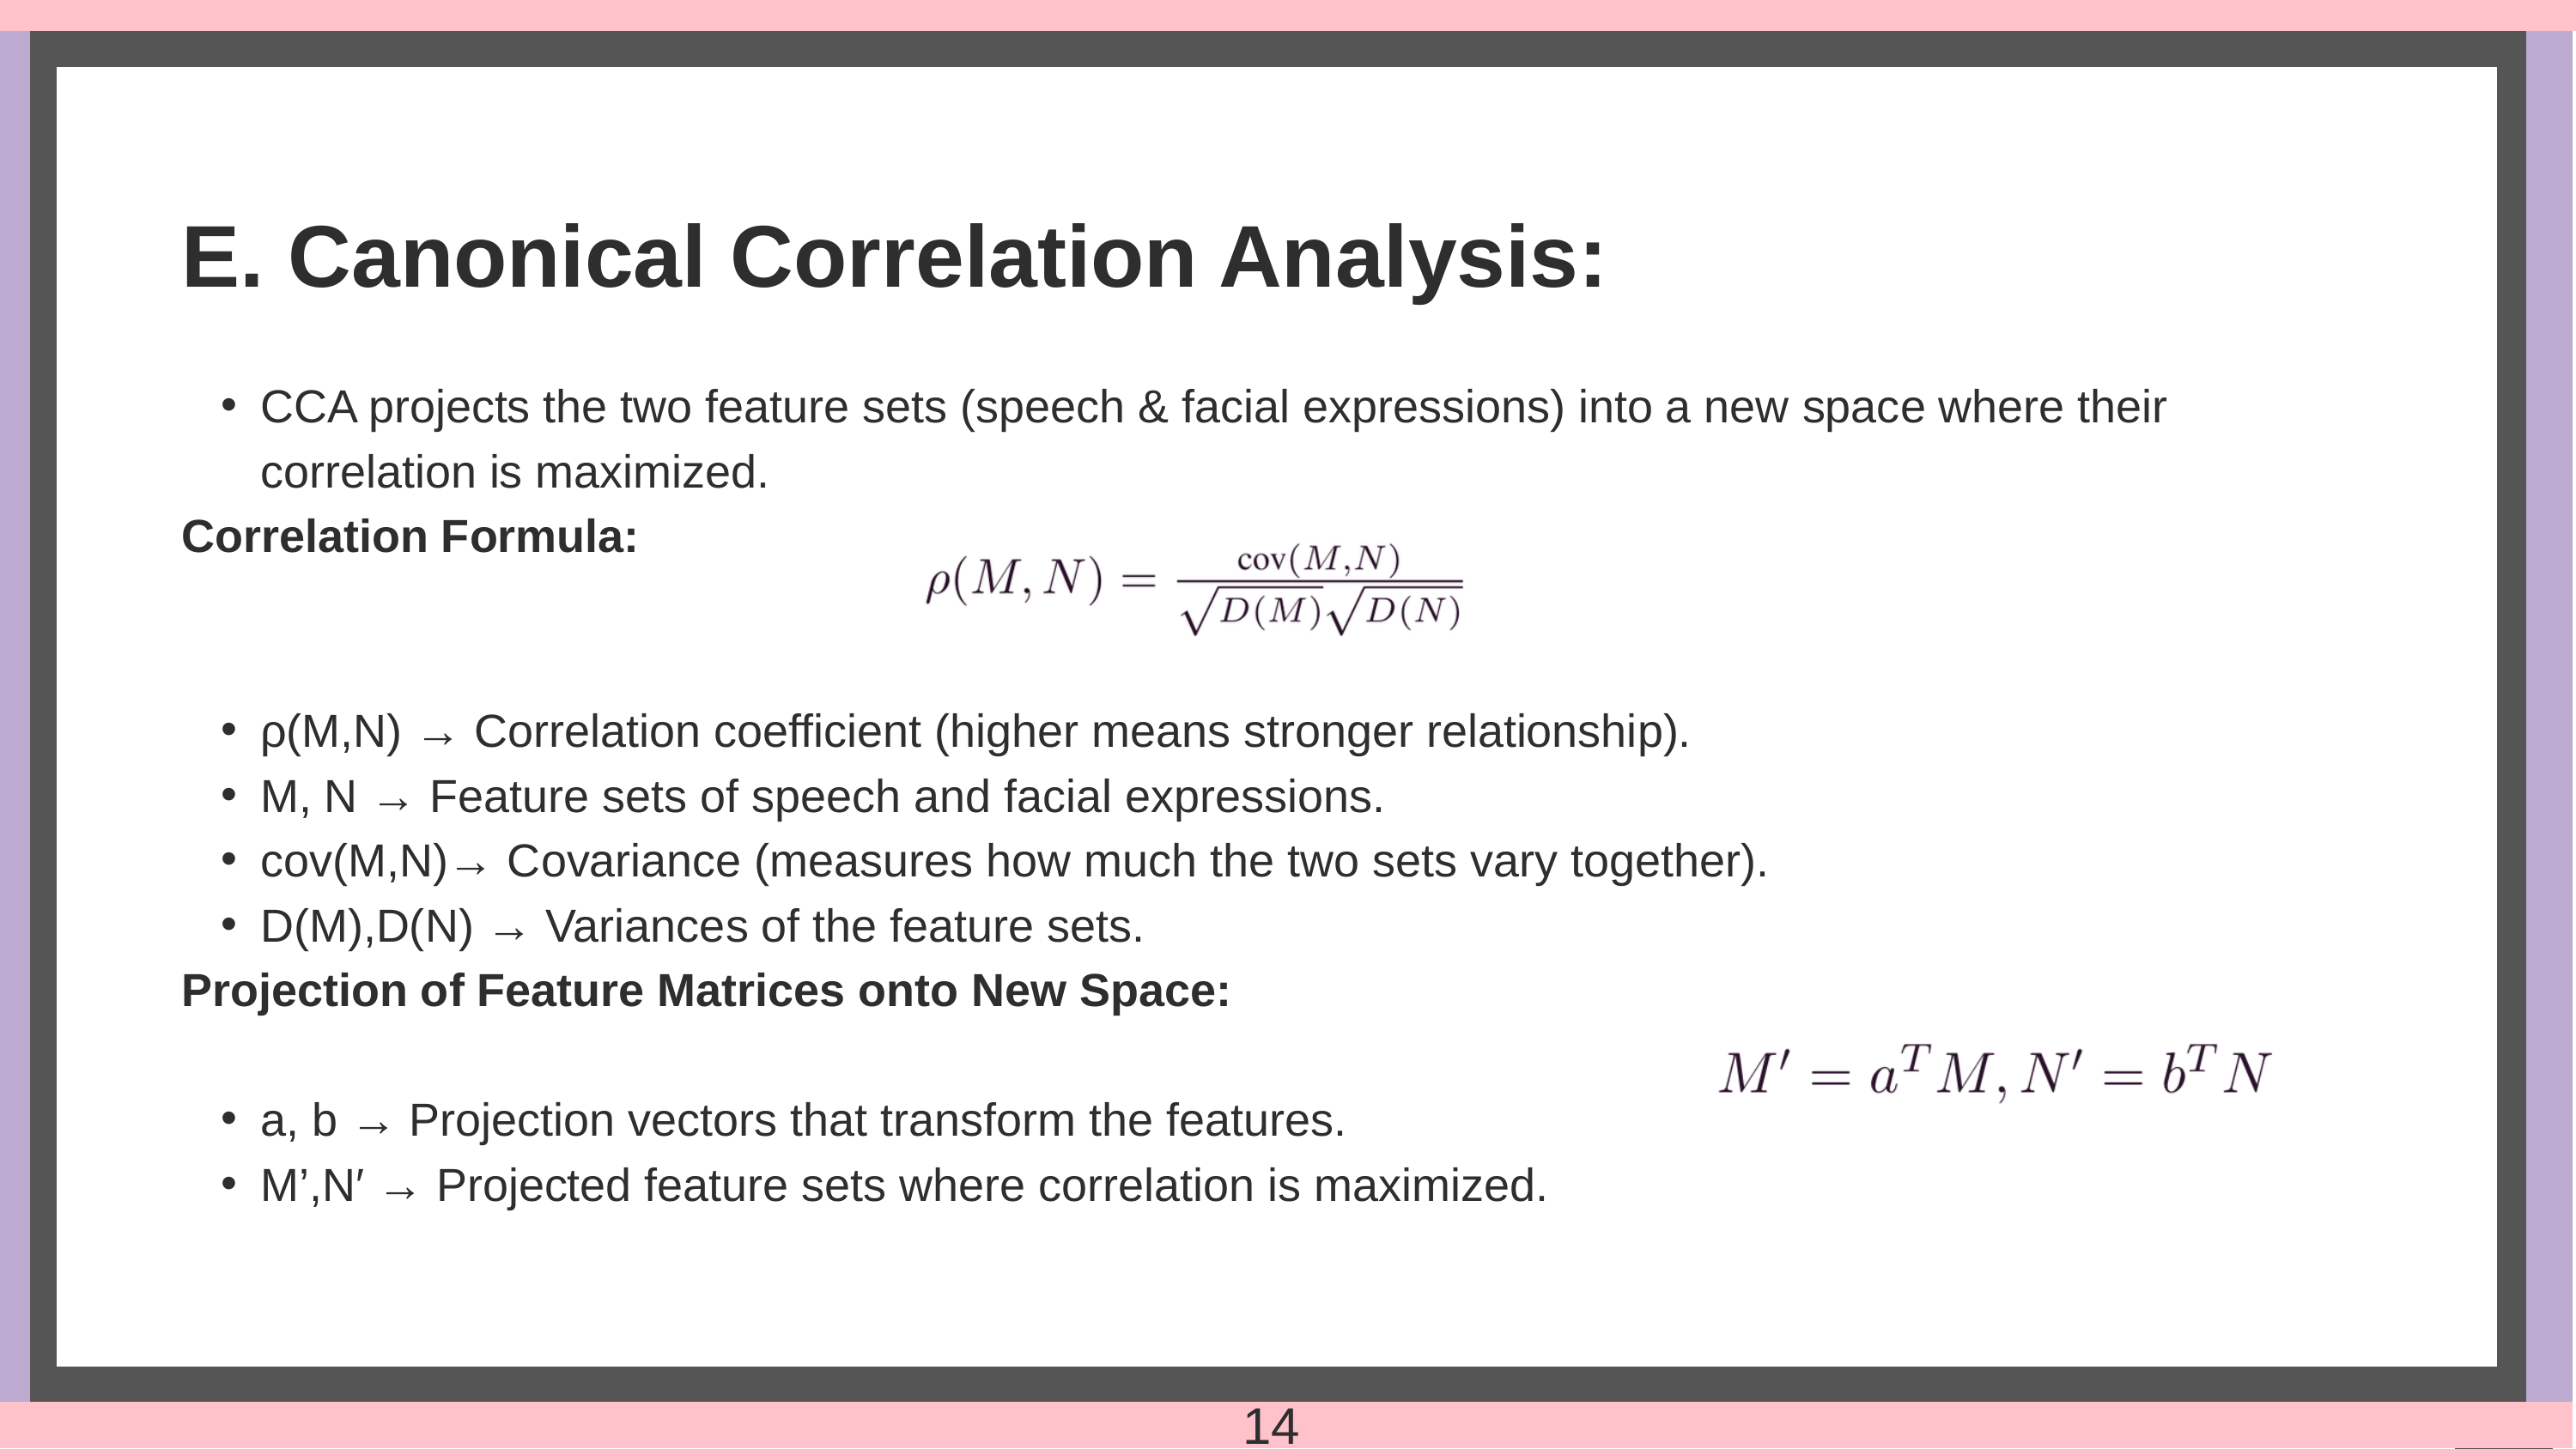

E. Canonical Correlation Analysis:
CCA projects the two feature sets (speech & facial expressions) into a new space where their correlation is maximized.
Correlation Formula:

ρ(M,N) → Correlation coefficient (higher means stronger relationship).
M, N → Feature sets of speech and facial expressions.
cov(M,N)→ Covariance (measures how much the two sets vary together).
D(M),D(N) → Variances of the feature sets.
Projection of Feature Matrices onto New Space:

a, b → Projection vectors that transform the features.
M’,N′ → Projected feature sets where correlation is maximized.

14